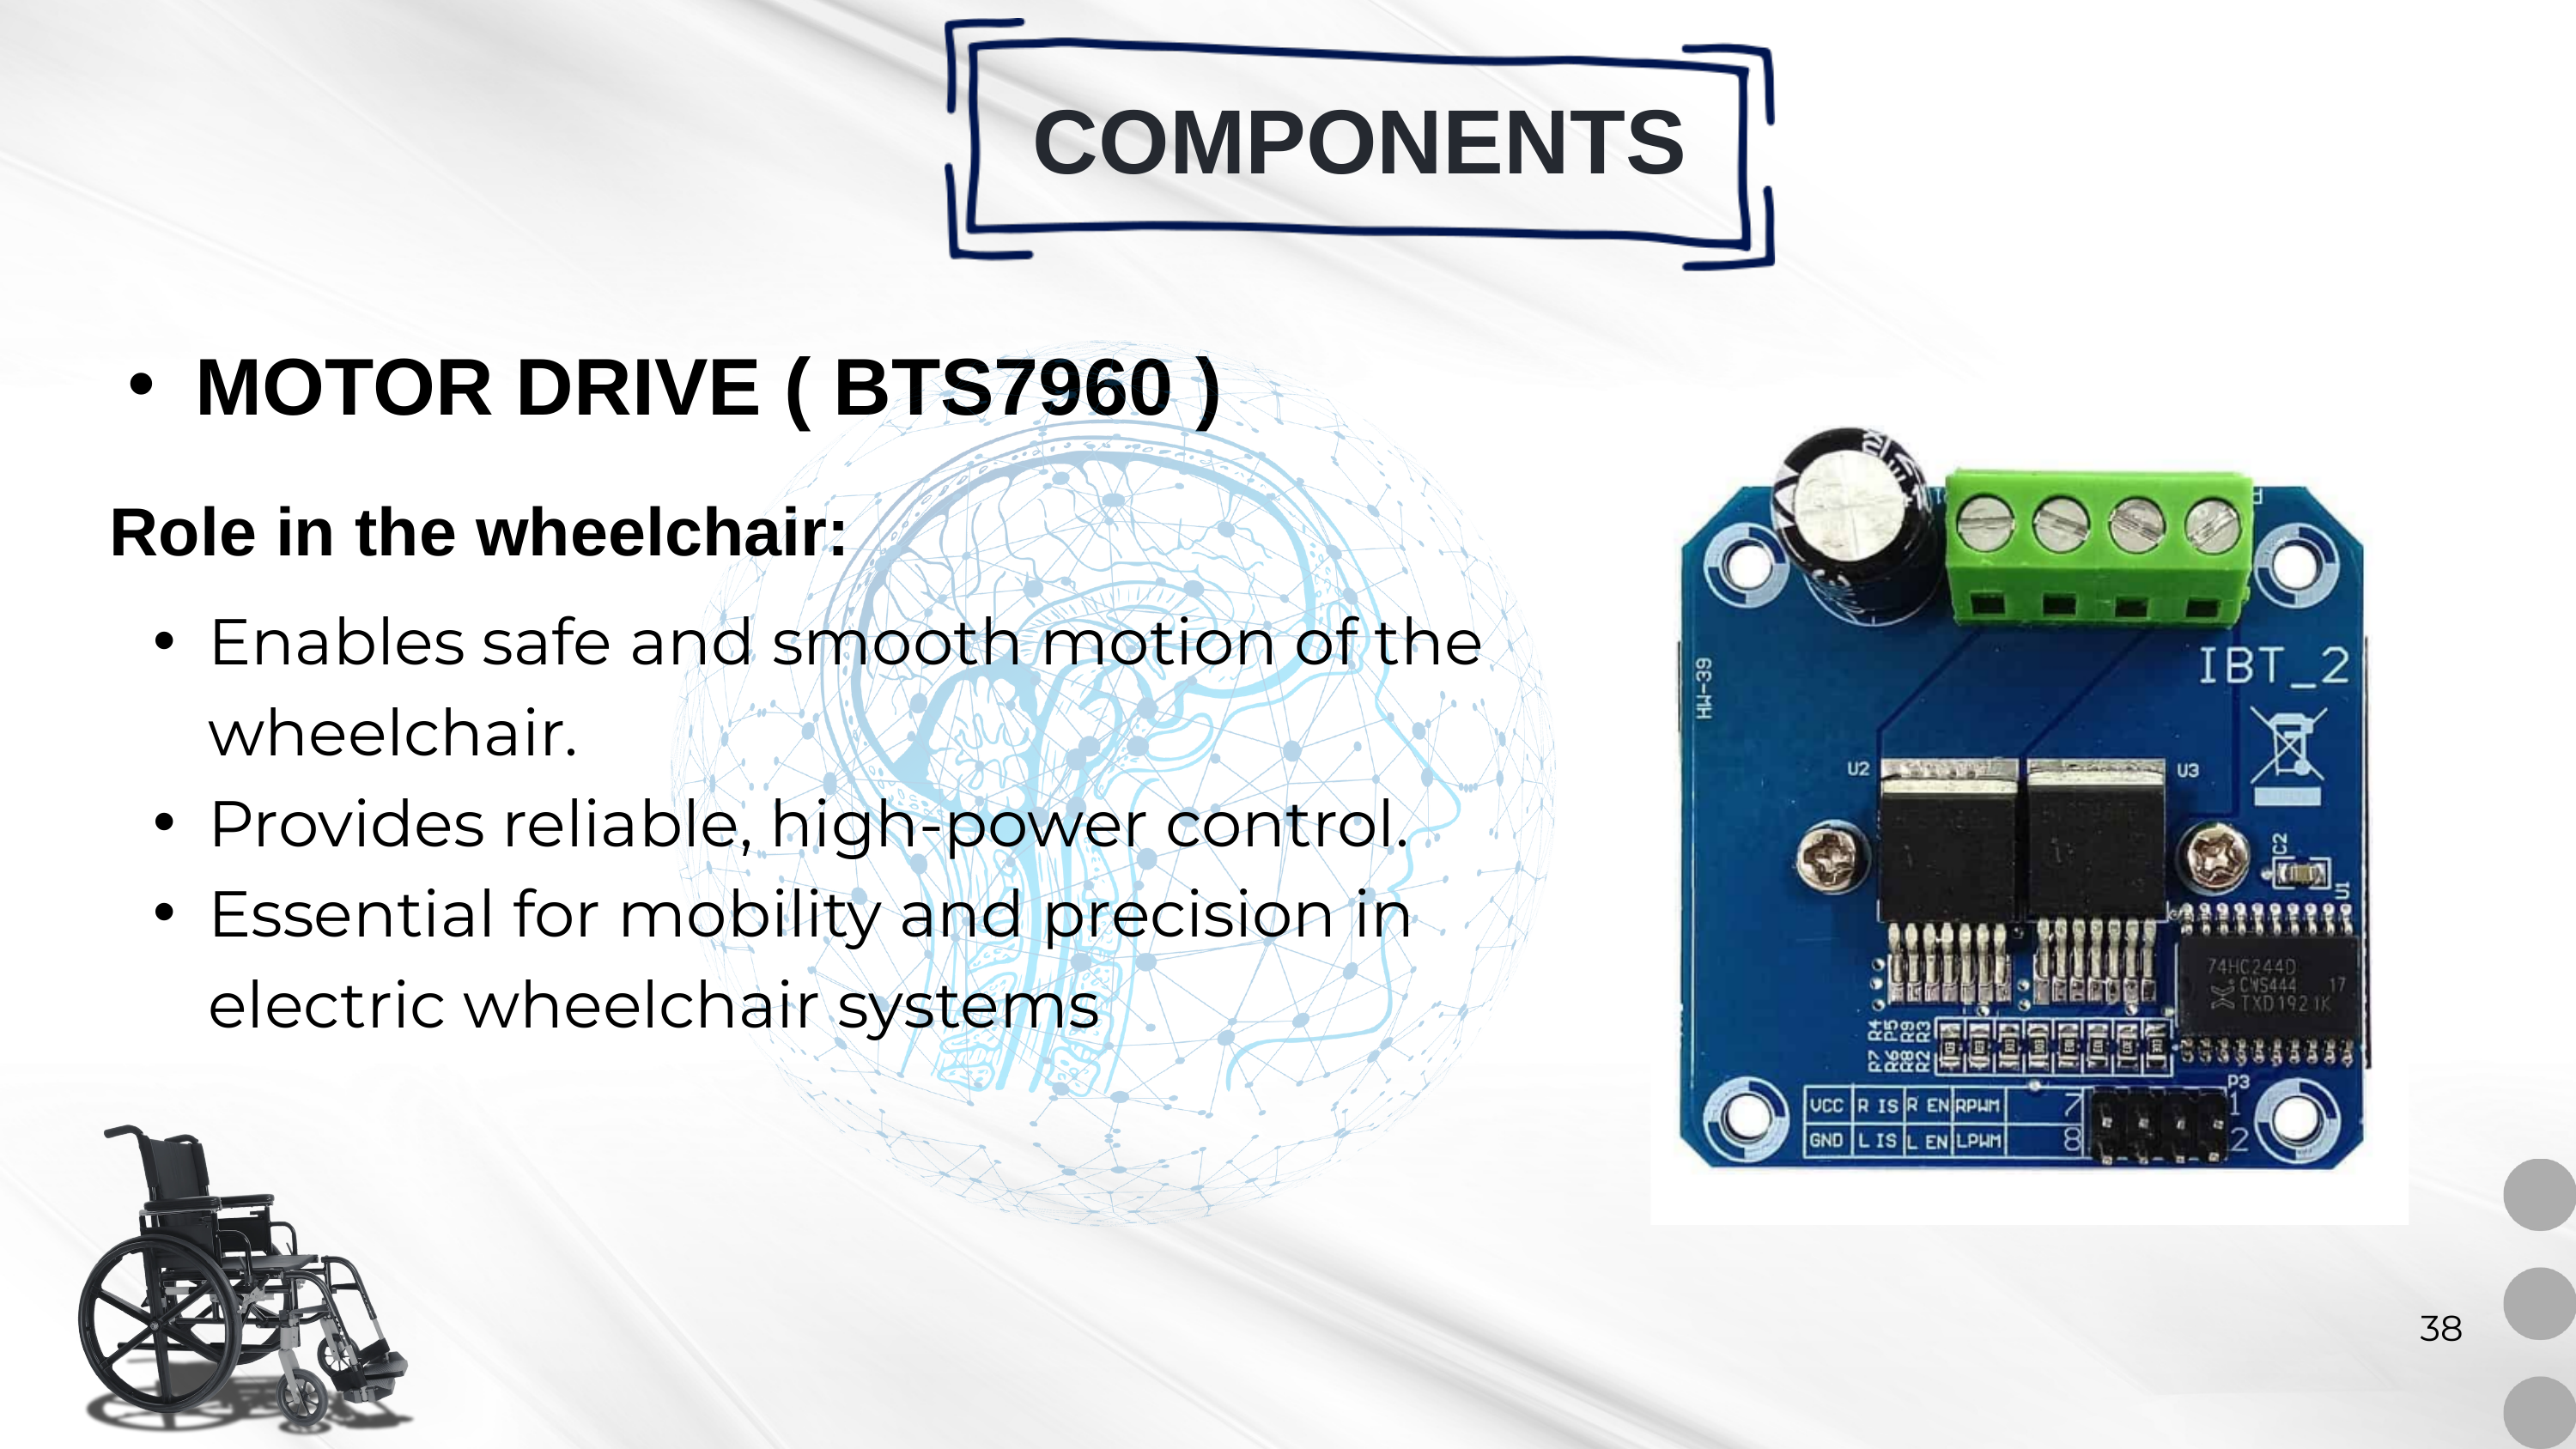

COMPONENTS
MOTOR DRIVE ( BTS7960 )

Role in the wheelchair:
Enables safe and smooth motion of the wheelchair.
Provides reliable, high-power control.
Essential for mobility and precision in electric wheelchair systems

38